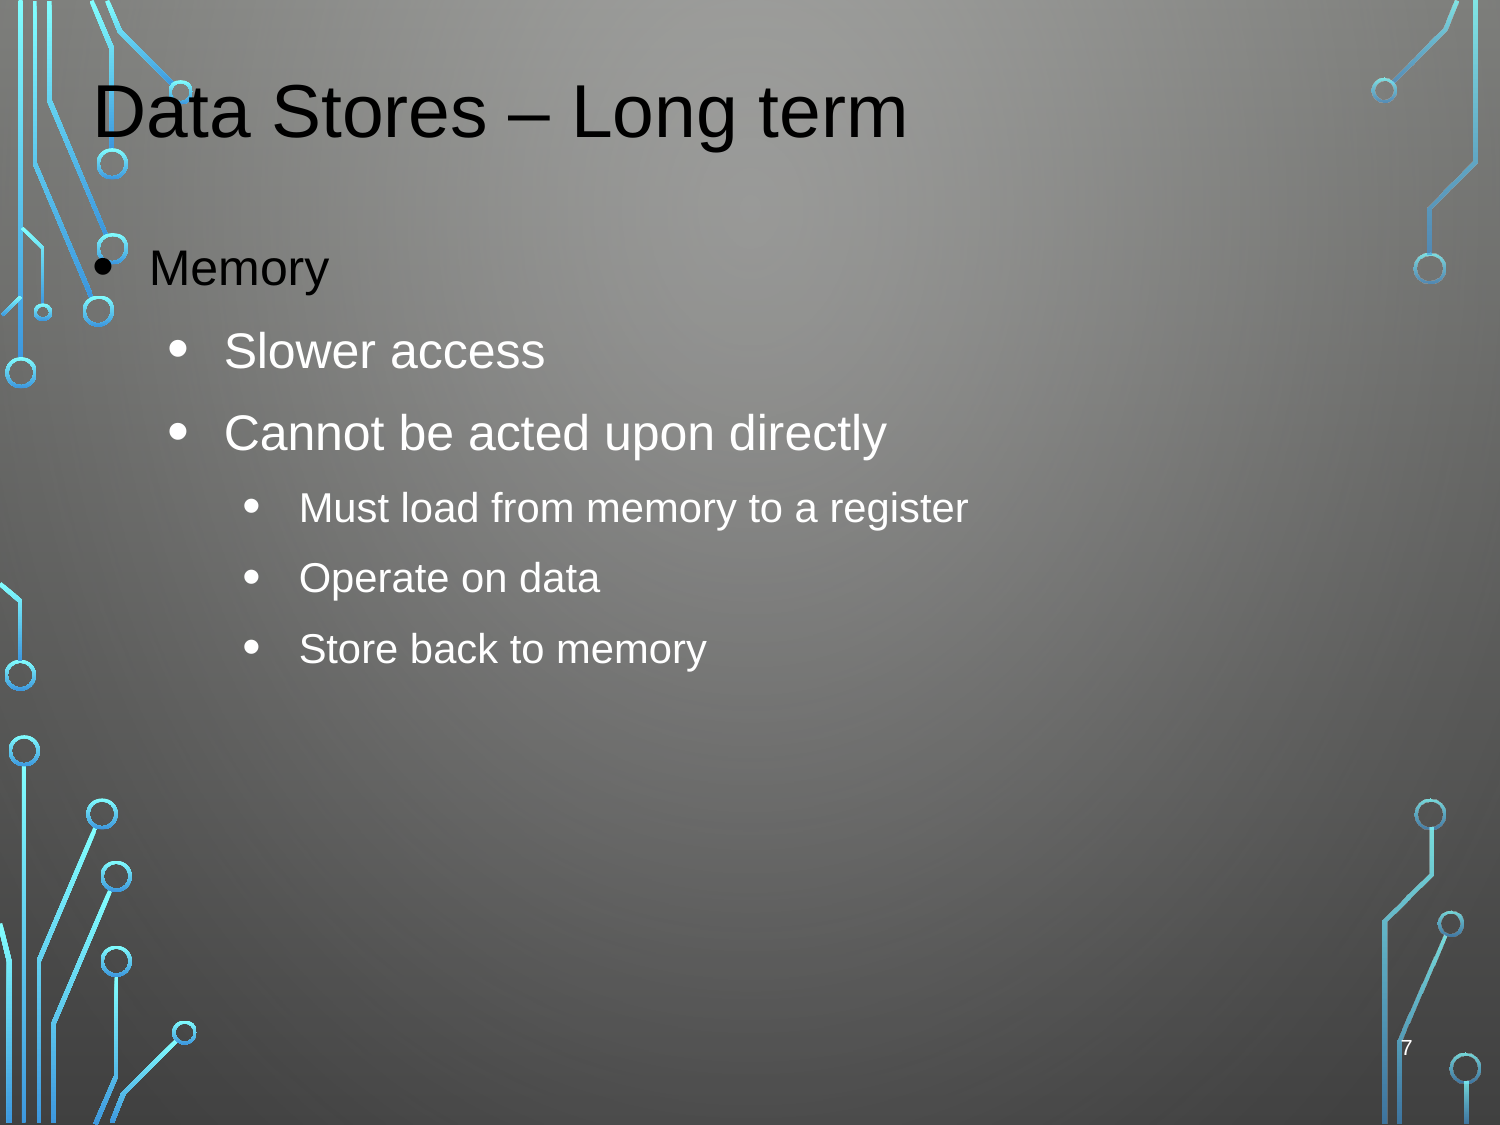

# Data Stores – Long term
Memory
Slower access
Cannot be acted upon directly
Must load from memory to a register
Operate on data
Store back to memory
7